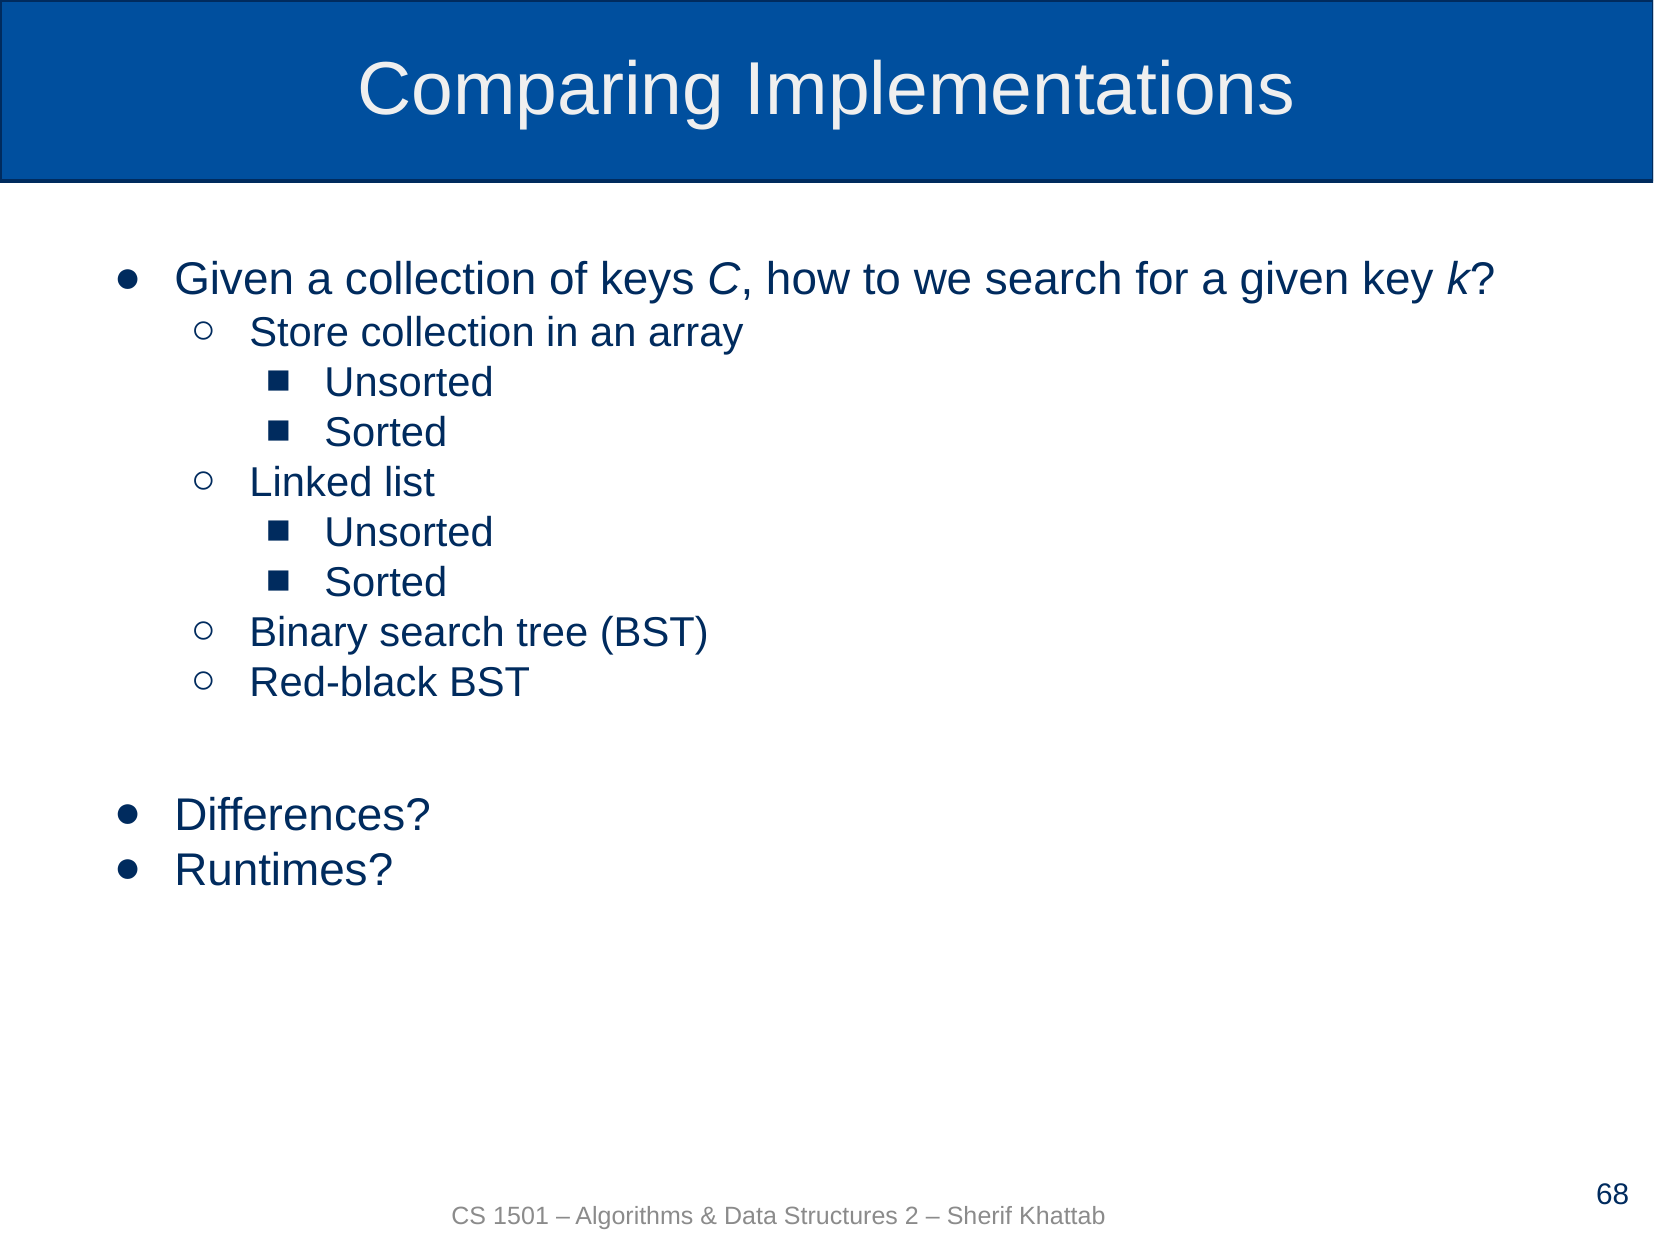

# Comparing Implementations
Given a collection of keys C, how to we search for a given key k?
Store collection in an array
Unsorted
Sorted
Linked list
Unsorted
Sorted
Binary search tree (BST)
Red-black BST

Differences?
Runtimes?
68
CS 1501 – Algorithms & Data Structures 2 – Sherif Khattab